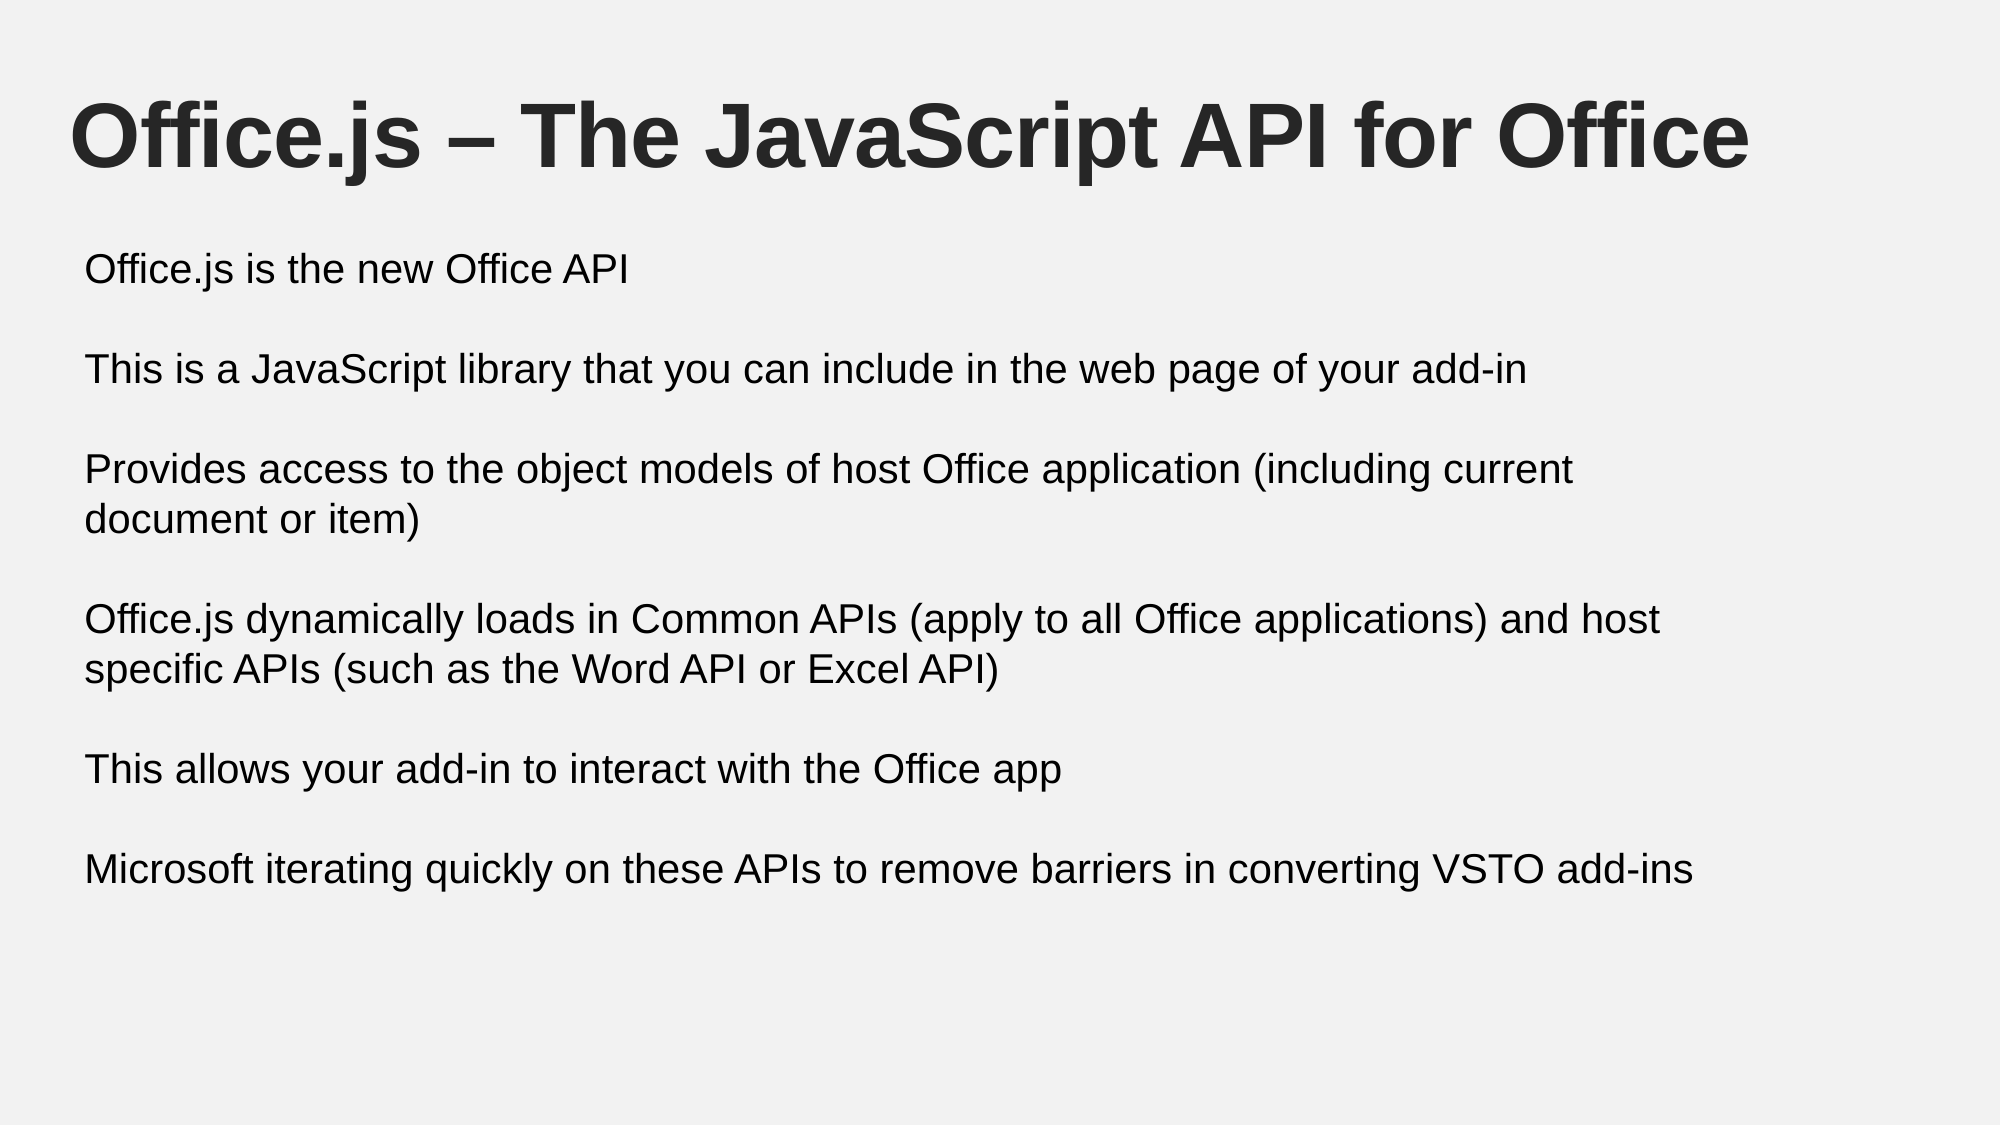

Office.js – The JavaScript API for Office
Office.js is the new Office API

This is a JavaScript library that you can include in the web page of your add-in

Provides access to the object models of host Office application (including current document or item)

Office.js dynamically loads in Common APIs (apply to all Office applications) and host specific APIs (such as the Word API or Excel API)

This allows your add-in to interact with the Office app

Microsoft iterating quickly on these APIs to remove barriers in converting VSTO add-ins